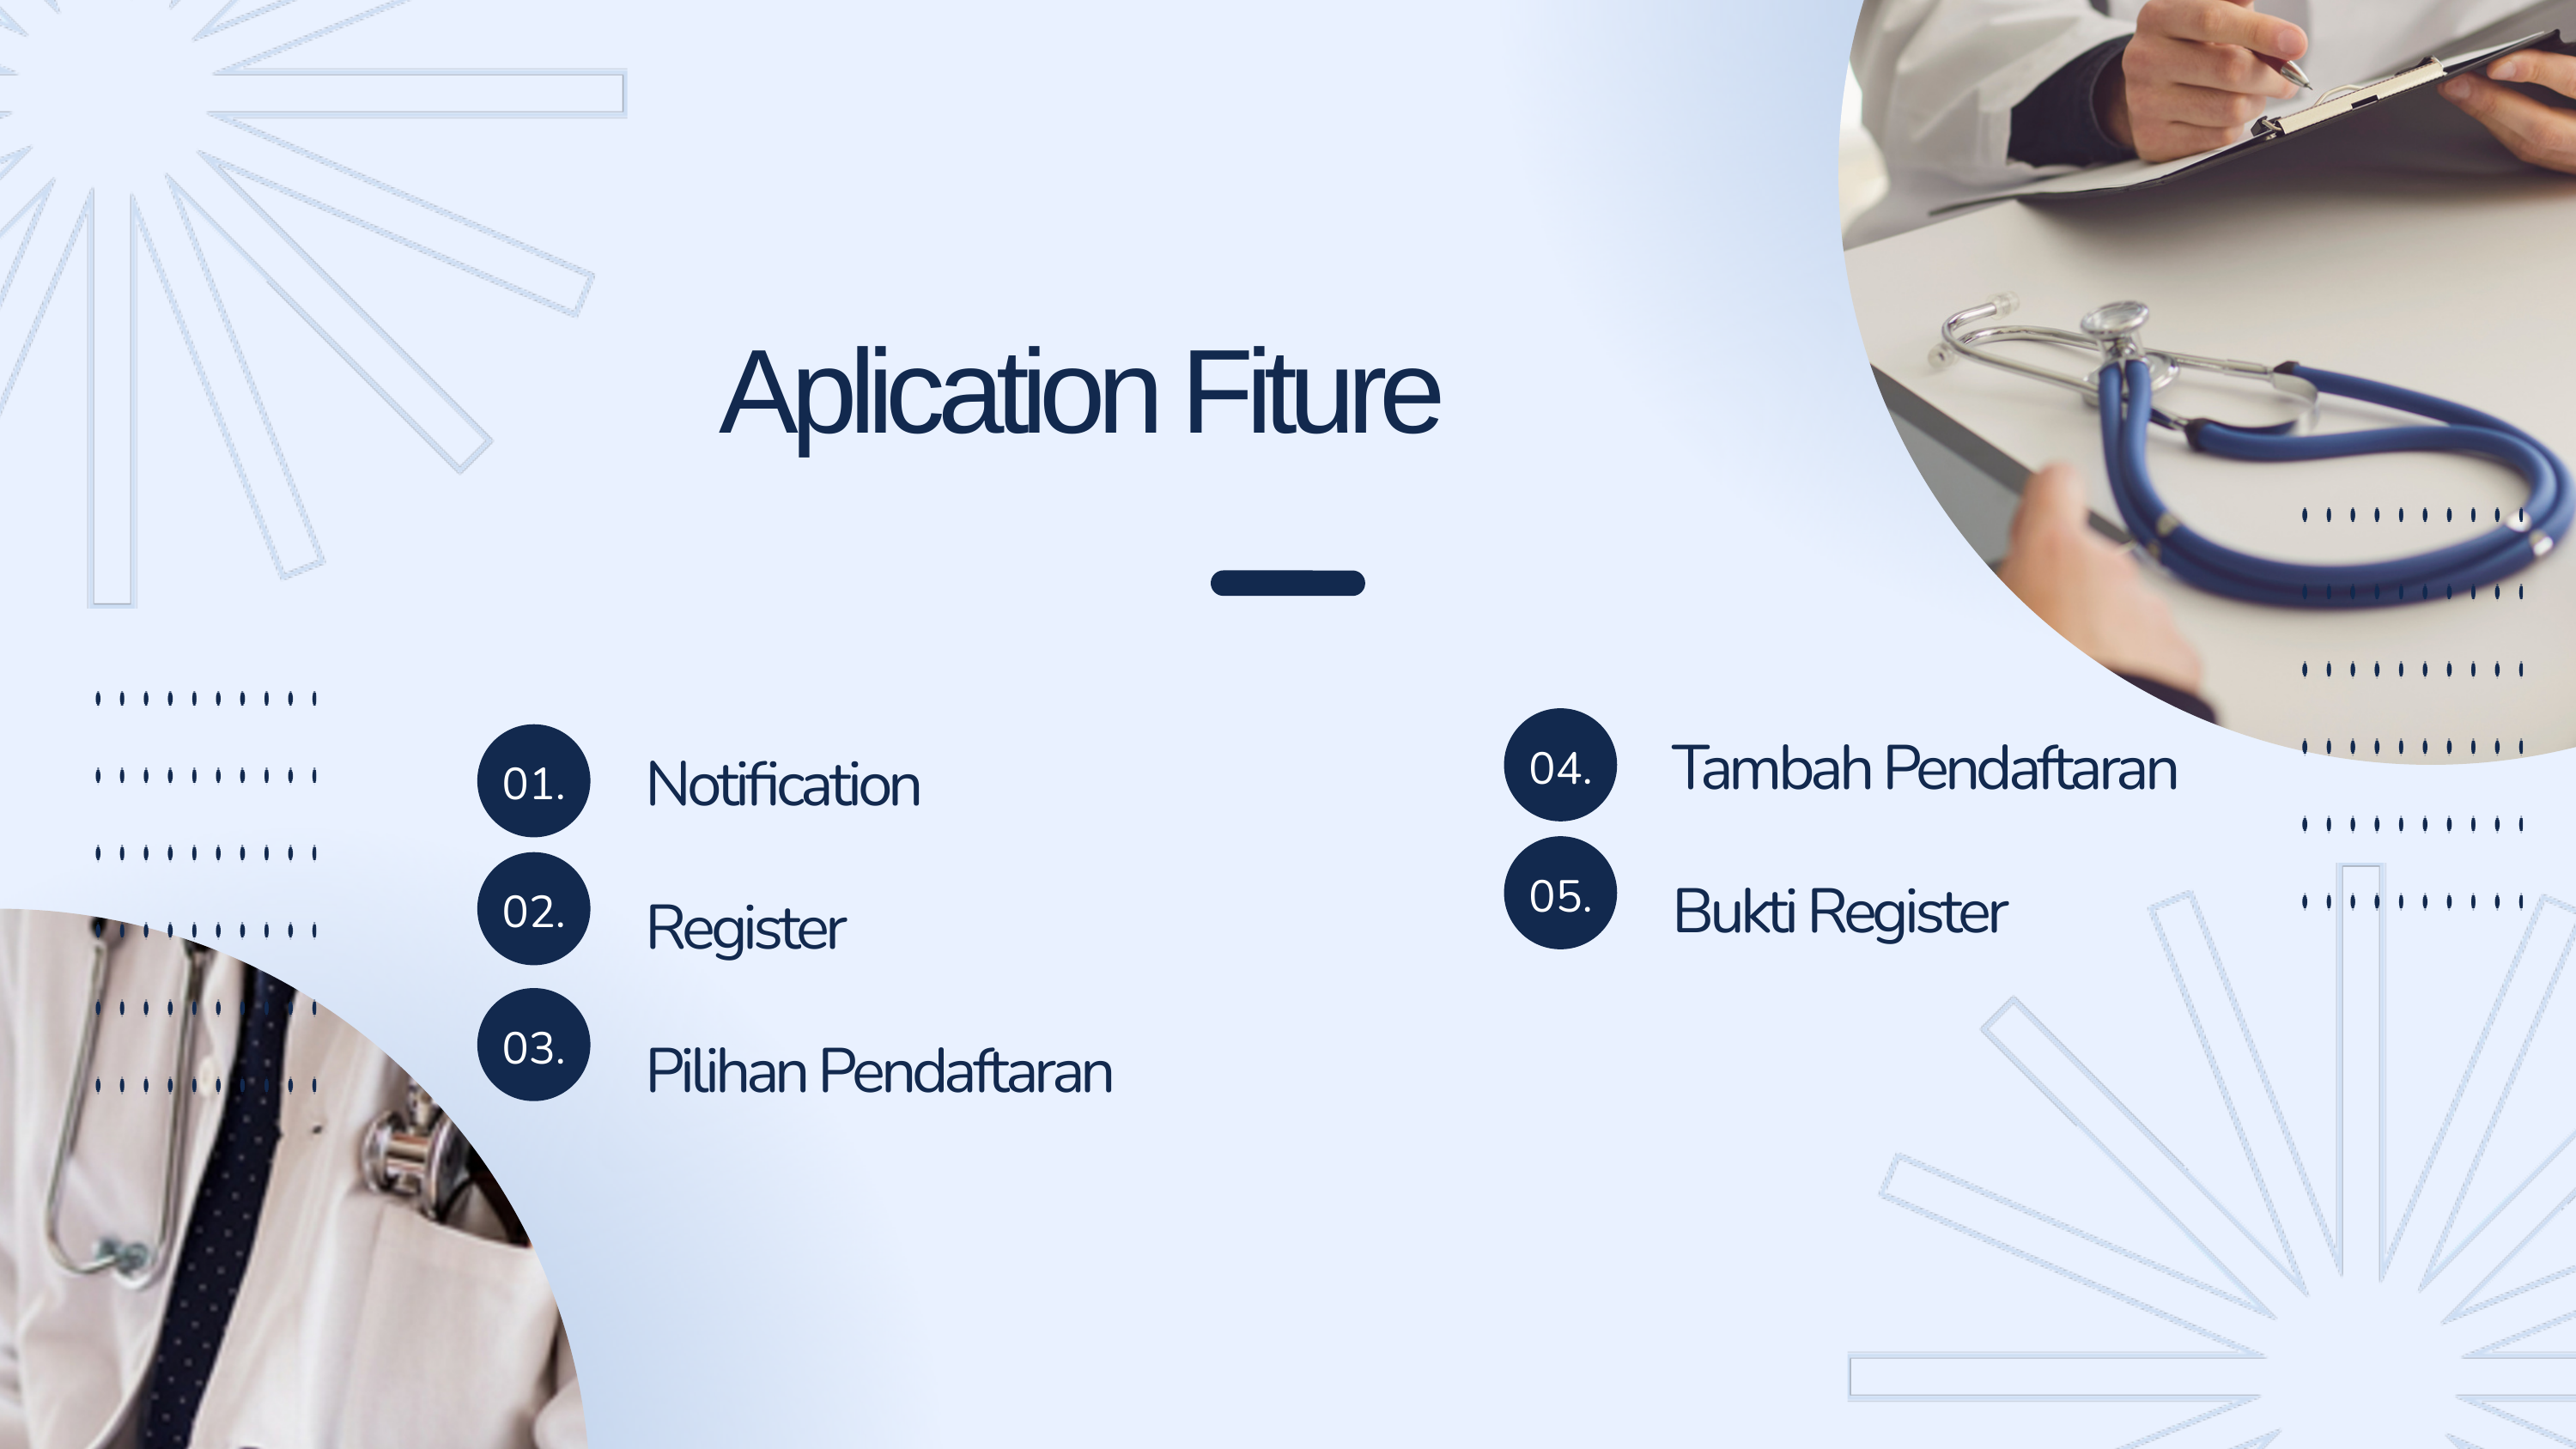

Aplication Fiture

Tambah Pendaftaran
Bukti Register
Notification
Register
Pilihan Pendaftaran

04.

01.

05.

02.

03.